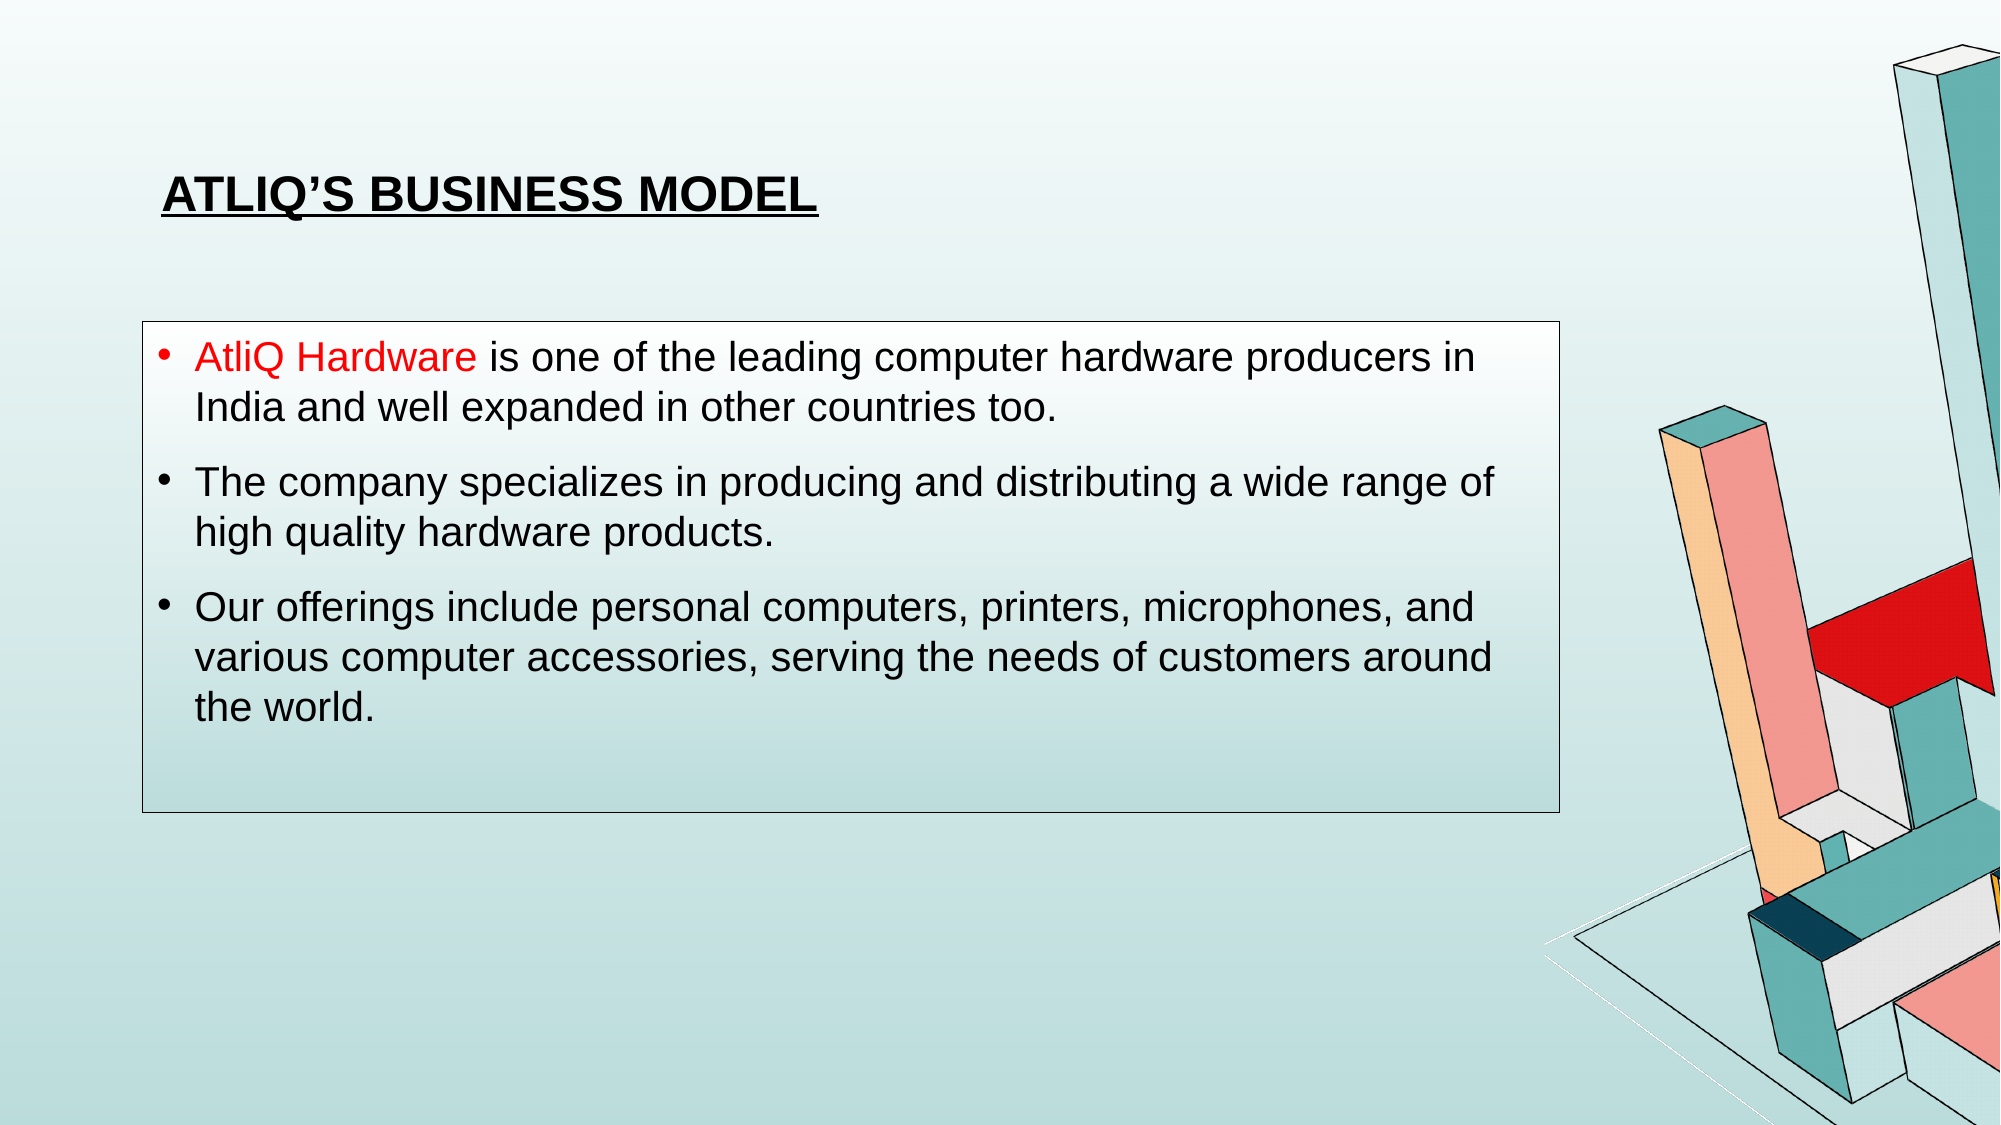

# AtliQ’s Business Model
AtliQ Hardware is one of the leading computer hardware producers in India and well expanded in other countries too.
The company specializes in producing and distributing a wide range of high quality hardware products.
Our offerings include personal computers, printers, microphones, and various computer accessories, serving the needs of customers around the world.